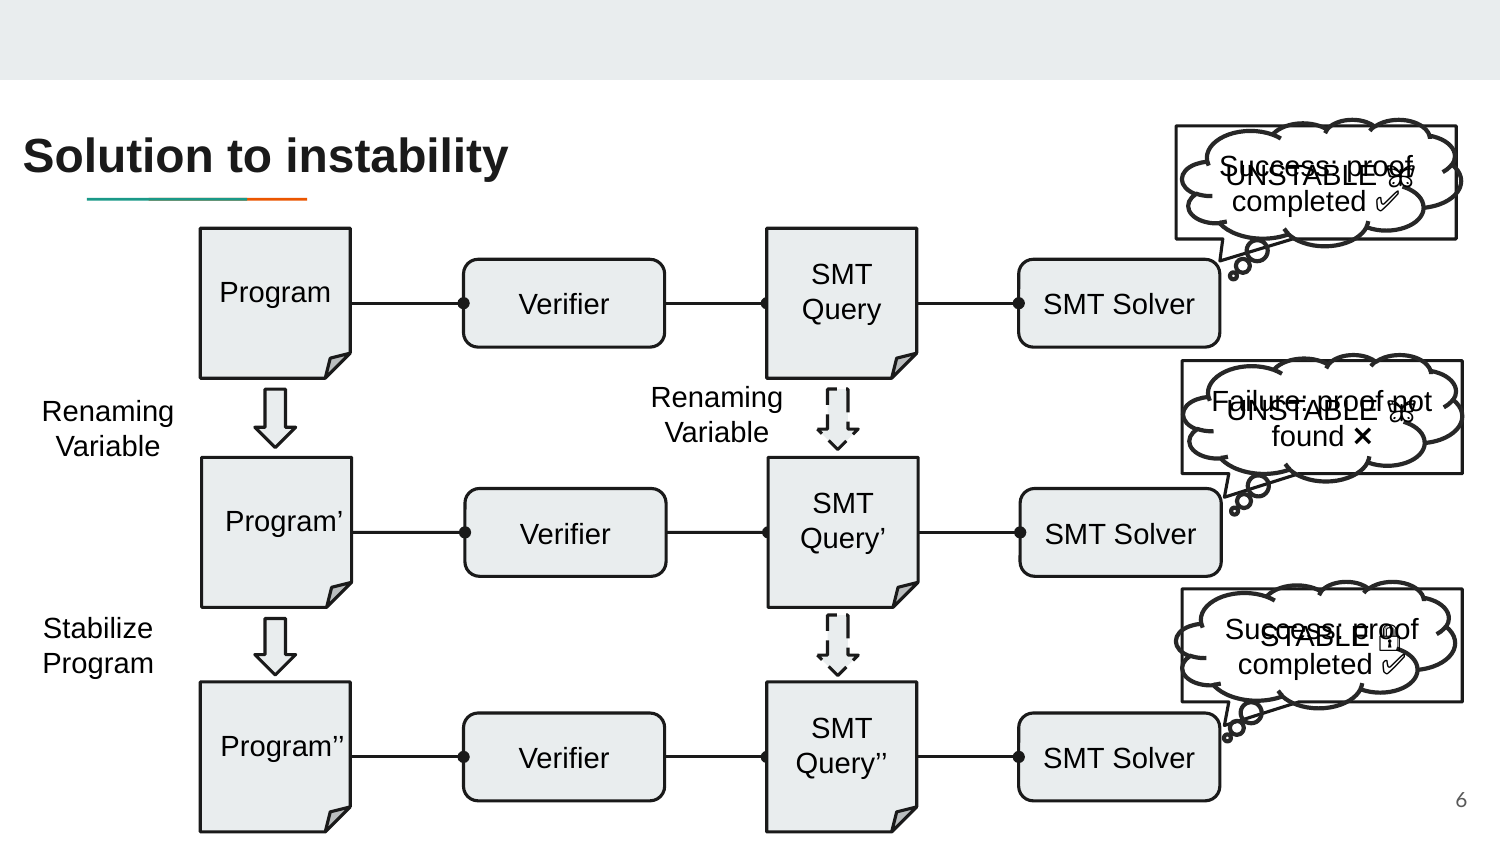

# Solution to instability

Success: proof completed ✅
UNSTABLE 🦋

Program
SMT Query
SMT Solver
Verifier

Failure: proof not found ❌
Renaming
Variable

Renaming
Variable
UNSTABLE 🦋

Program’
SMT Query’
SMT Solver
Verifier

Success: proof completed ✅
Stabilize Program
STABLE 🔒

Program’’
SMT Query’’
SMT Solver
Verifier
6